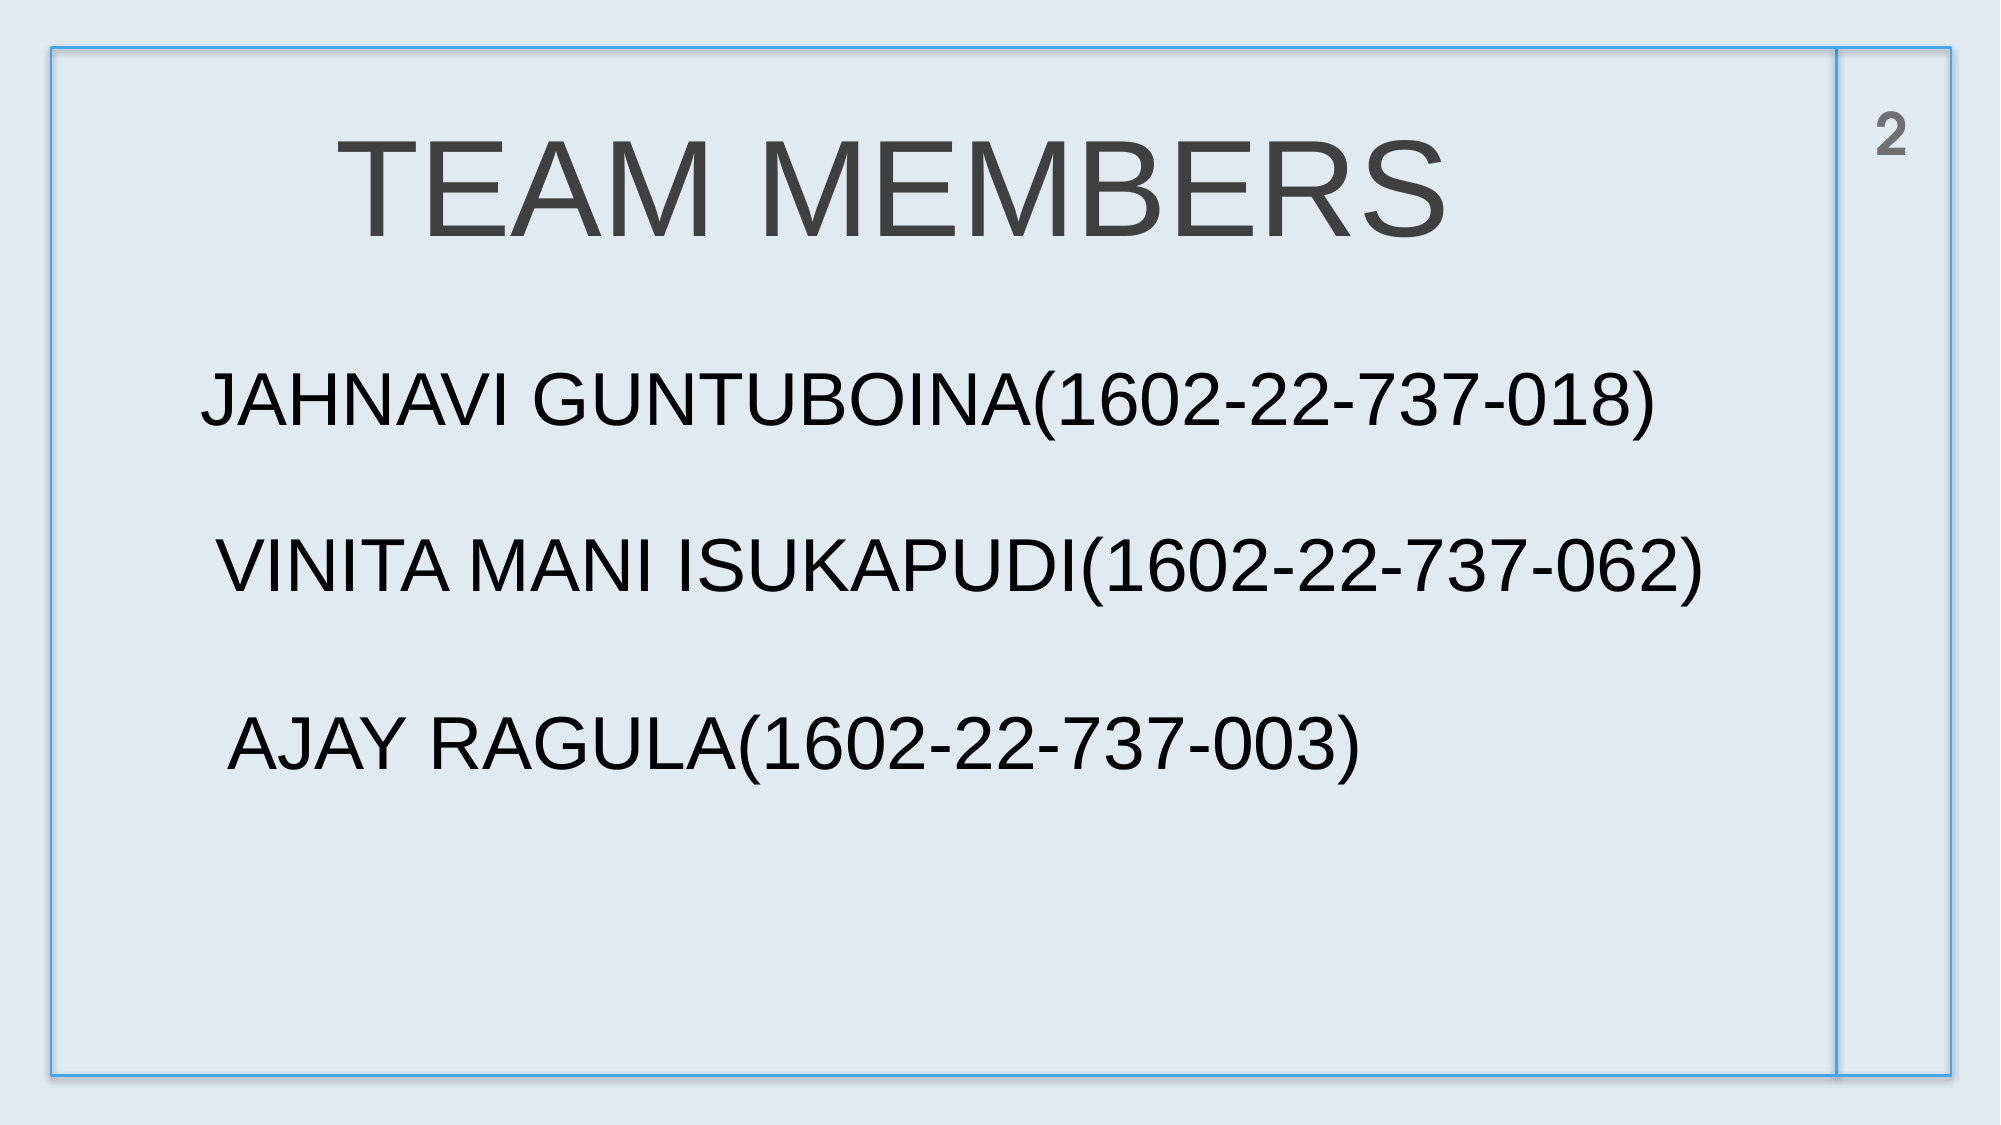

2
# TEAM MEMBERS
JAHNAVI GUNTUBOINA(1602-22-737-018)
VINITA MANI ISUKAPUDI(1602-22-737-062)
AJAY RAGULA(1602-22-737-003)